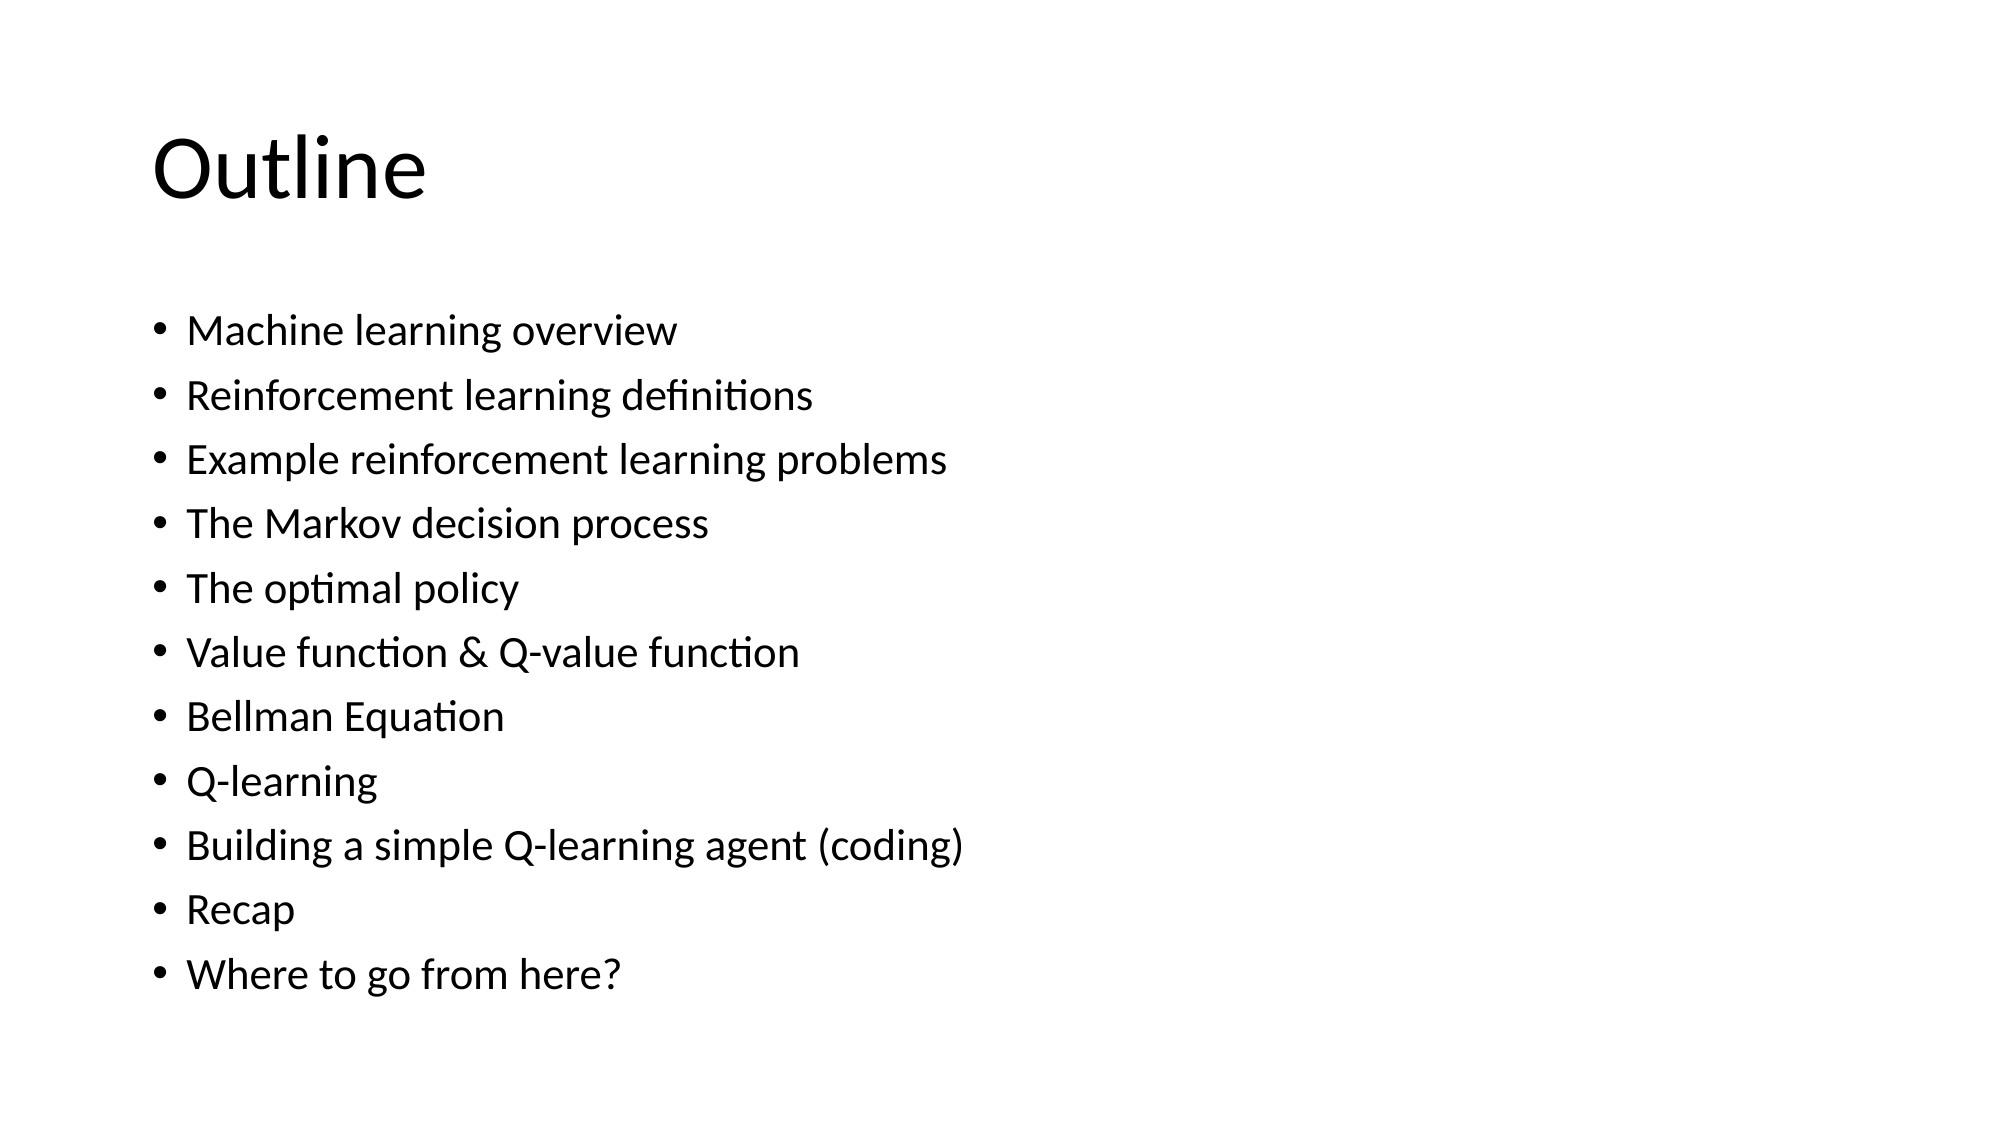

# Outline
Machine learning overview
Reinforcement learning definitions
Example reinforcement learning problems
The Markov decision process
The optimal policy
Value function & Q-value function
Bellman Equation
Q-learning
Building a simple Q-learning agent (coding)
Recap
Where to go from here?